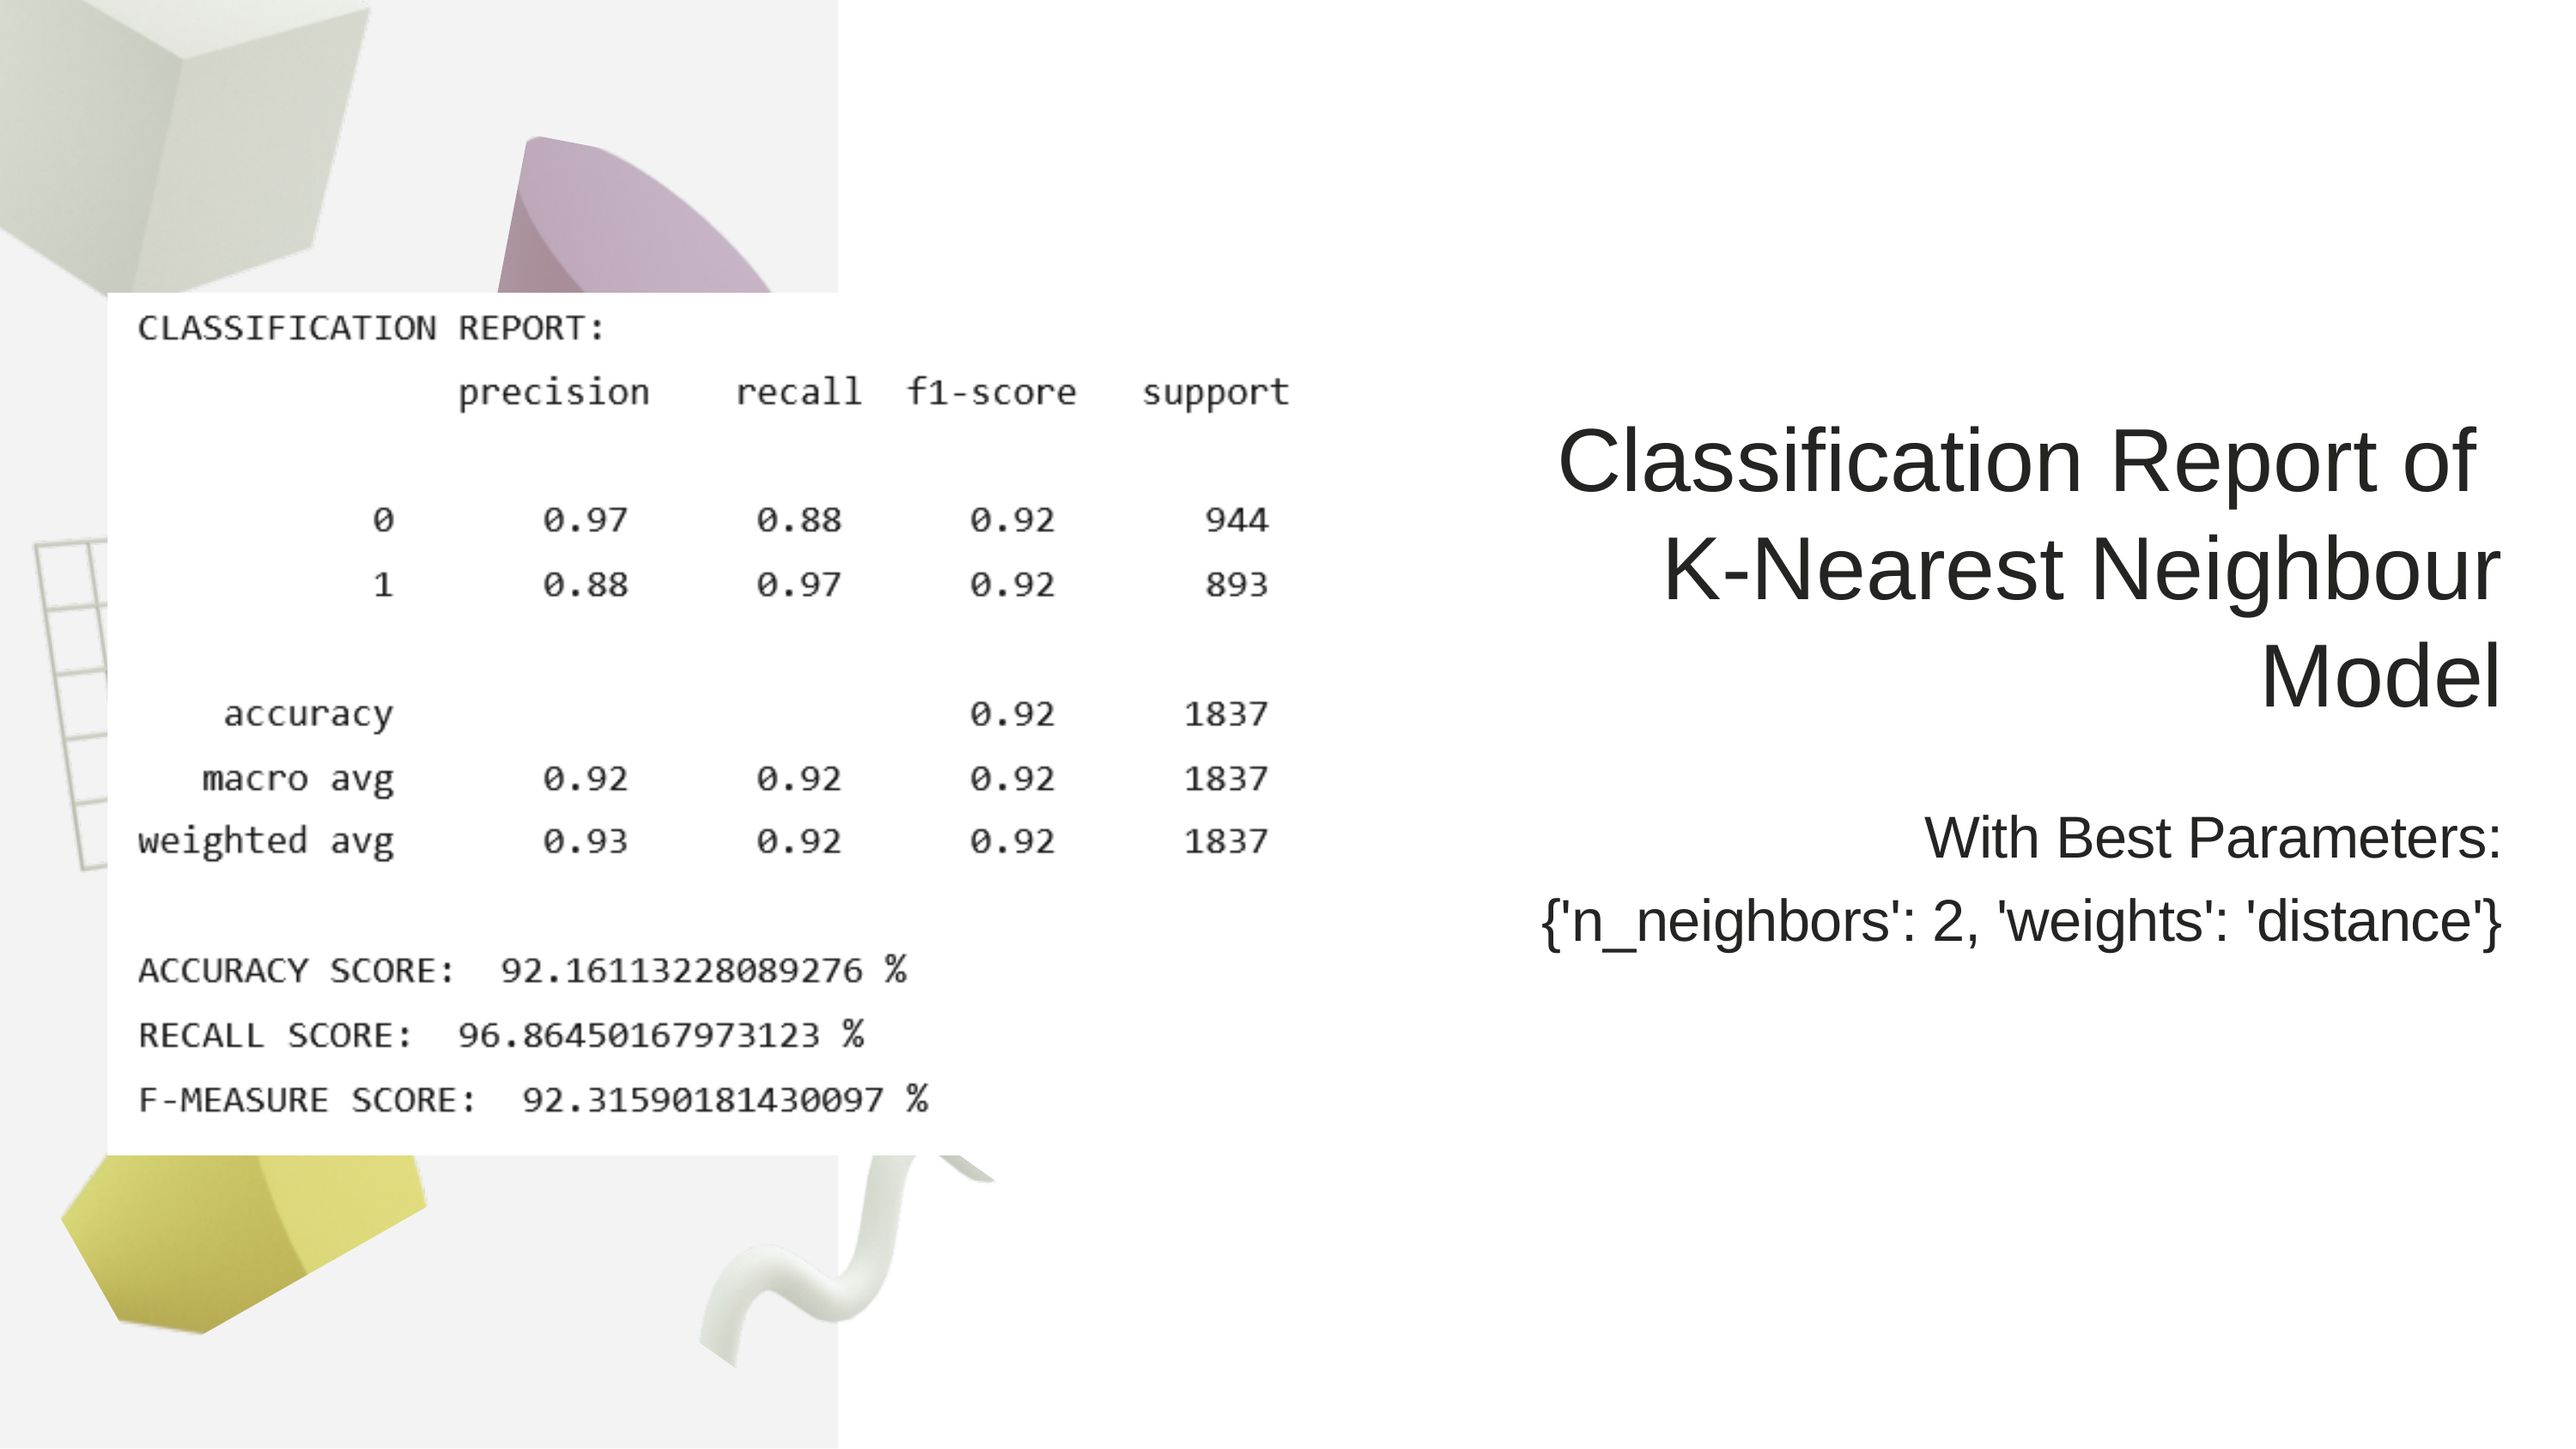

Classification Report of
K-Nearest Neighbour Model

With Best Parameters:
{'n_neighbors': 2, 'weights': 'distance'}